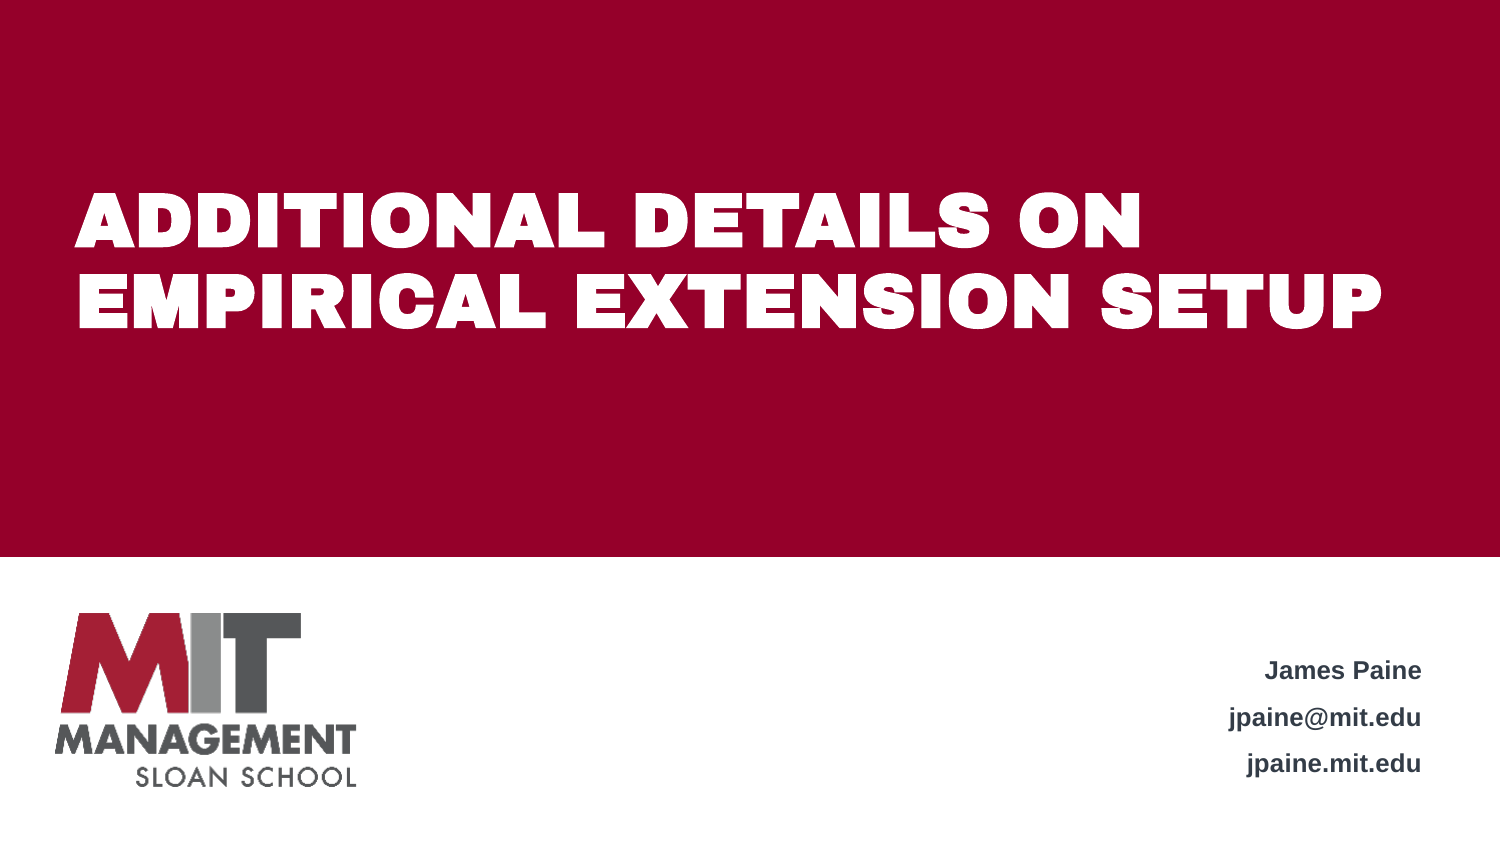

# Additional Details on Empirical Extension Setup
James Paine
jpaine@mit.edu
jpaine.mit.edu